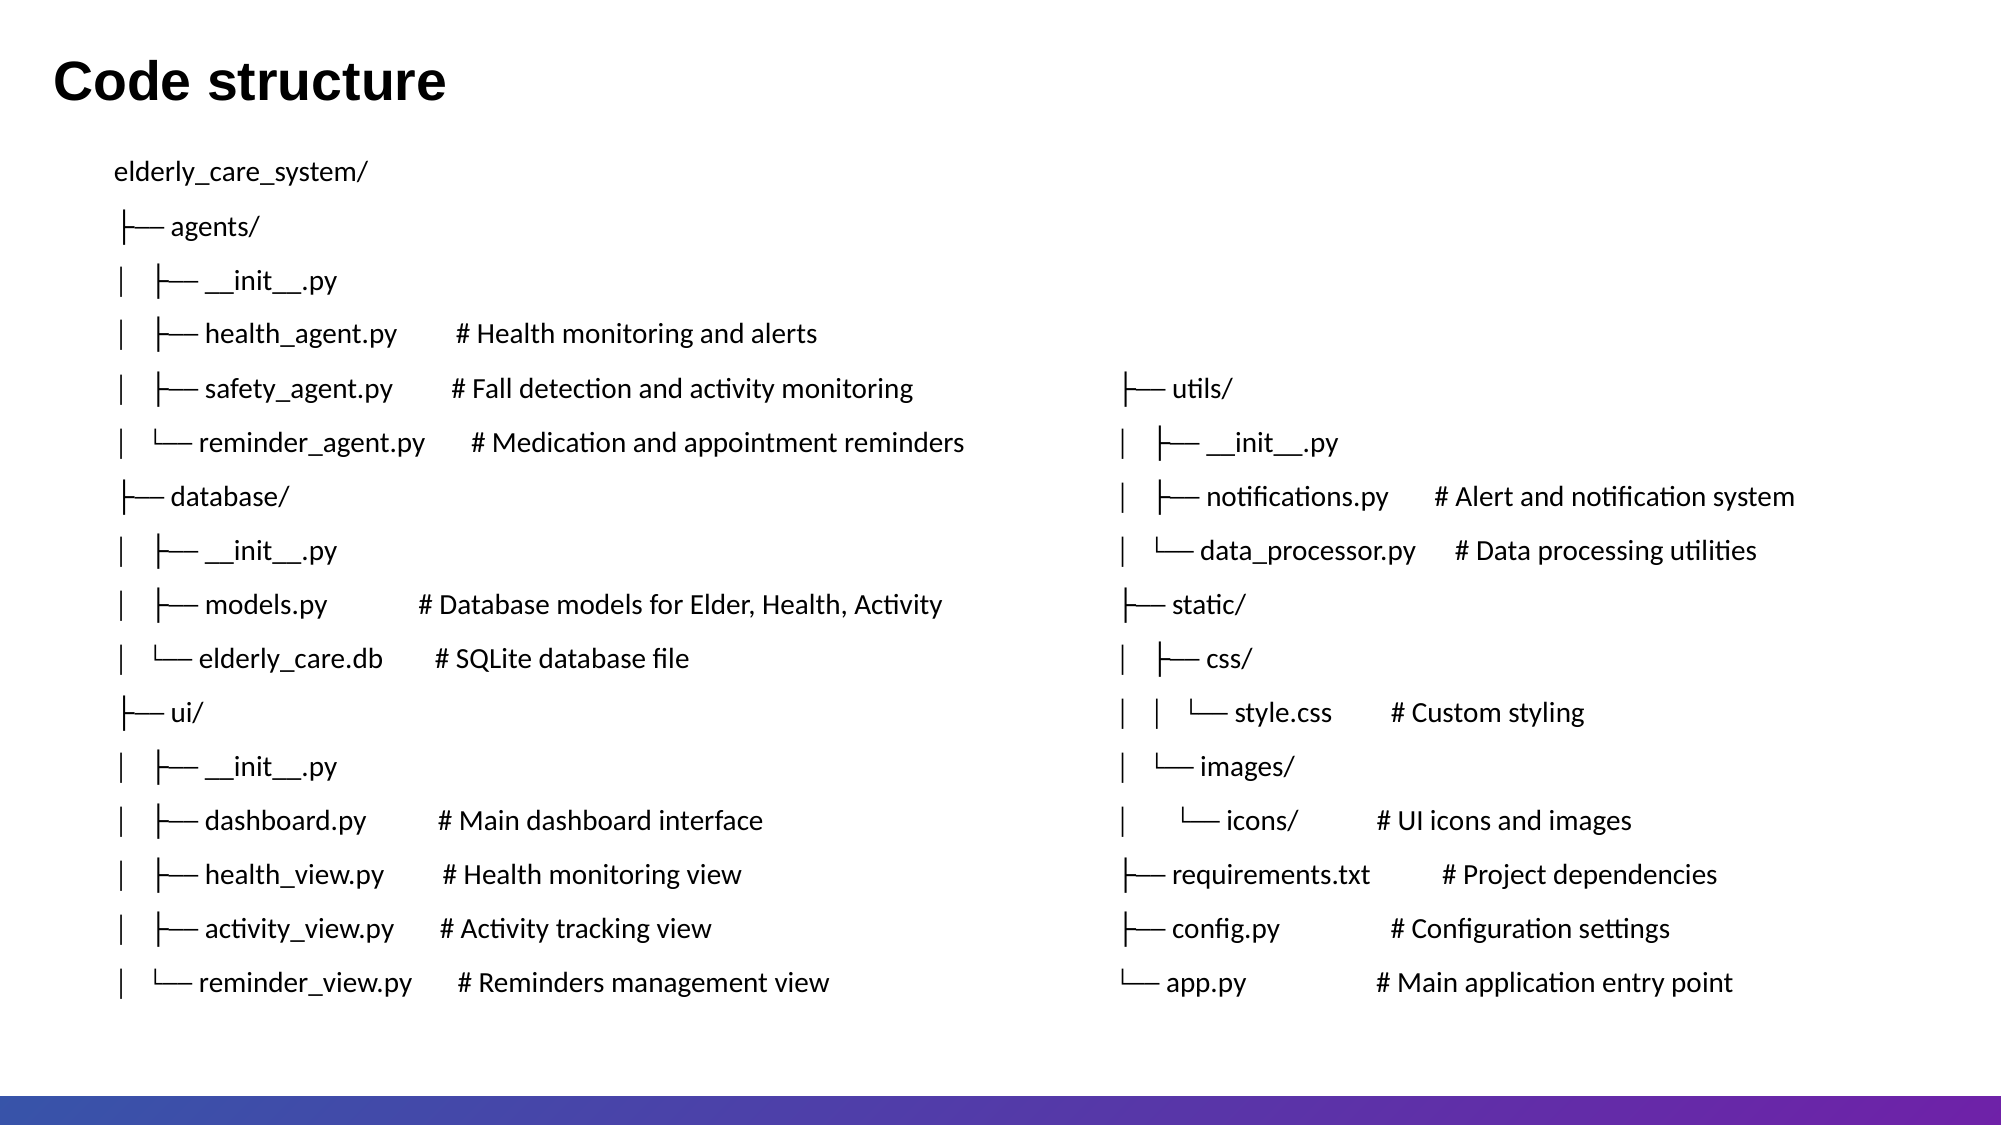

Code structure
elderly_care_system/
├── agents/
│   ├── __init__.py
│   ├── health_agent.py         # Health monitoring and alerts
│   ├── safety_agent.py         # Fall detection and activity monitoring
│   └── reminder_agent.py       # Medication and appointment reminders
├── database/
│   ├── __init__.py
│   ├── models.py              # Database models for Elder, Health, Activity
│   └── elderly_care.db        # SQLite database file
├── ui/
│   ├── __init__.py
│   ├── dashboard.py           # Main dashboard interface
│   ├── health_view.py         # Health monitoring view
│   ├── activity_view.py       # Activity tracking view
│   └── reminder_view.py       # Reminders management view

├── utils/
│   ├── __init__.py
│   ├── notifications.py       # Alert and notification system
│   └── data_processor.py      # Data processing utilities
├── static/
│   ├── css/
│   │   └── style.css         # Custom styling
│   └── images/
│       └── icons/            # UI icons and images
├── requirements.txt           # Project dependencies
├── config.py                 # Configuration settings
└── app.py                    # Main application entry point